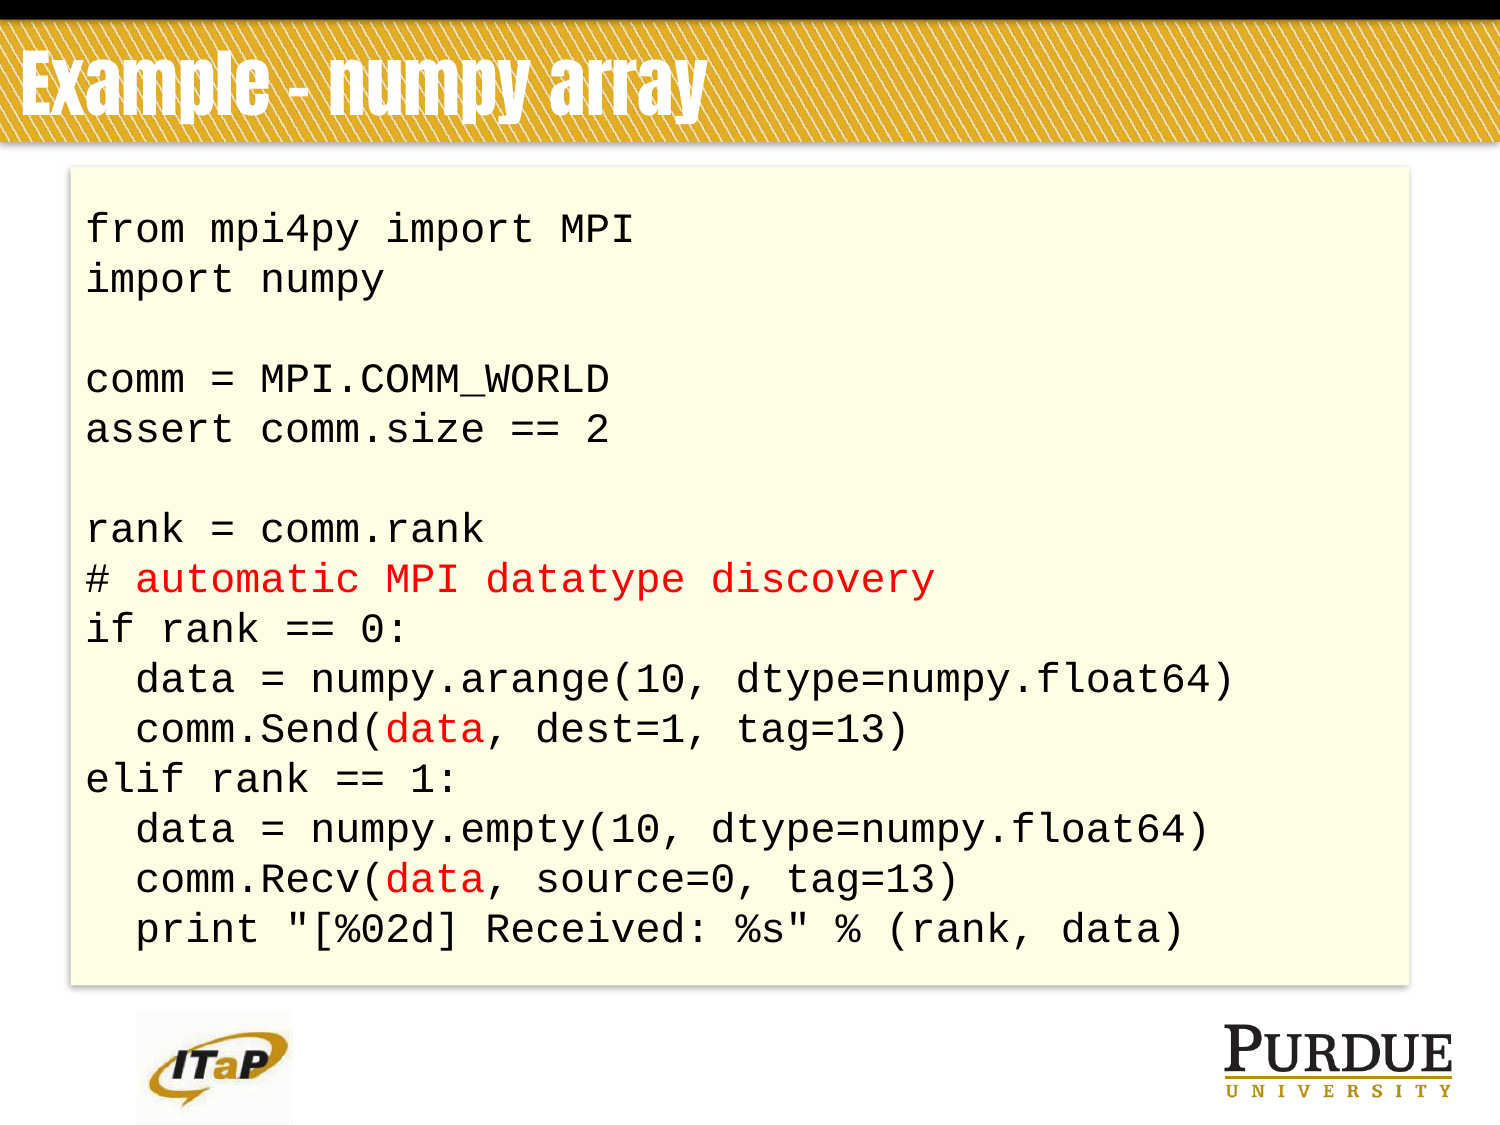

# Example – numpy array
from mpi4py import MPI
import numpy

comm = MPI.COMM_WORLD
assert comm.size == 2

rank = comm.rank
# automatic MPI datatype discovery
if rank == 0:
  data = numpy.arange(10, dtype=numpy.float64)
  comm.Send(data, dest=1, tag=13)
elif rank == 1:
  data = numpy.empty(10, dtype=numpy.float64)
  comm.Recv(data, source=0, tag=13)
  print "[%02d] Received: %s" % (rank, data)